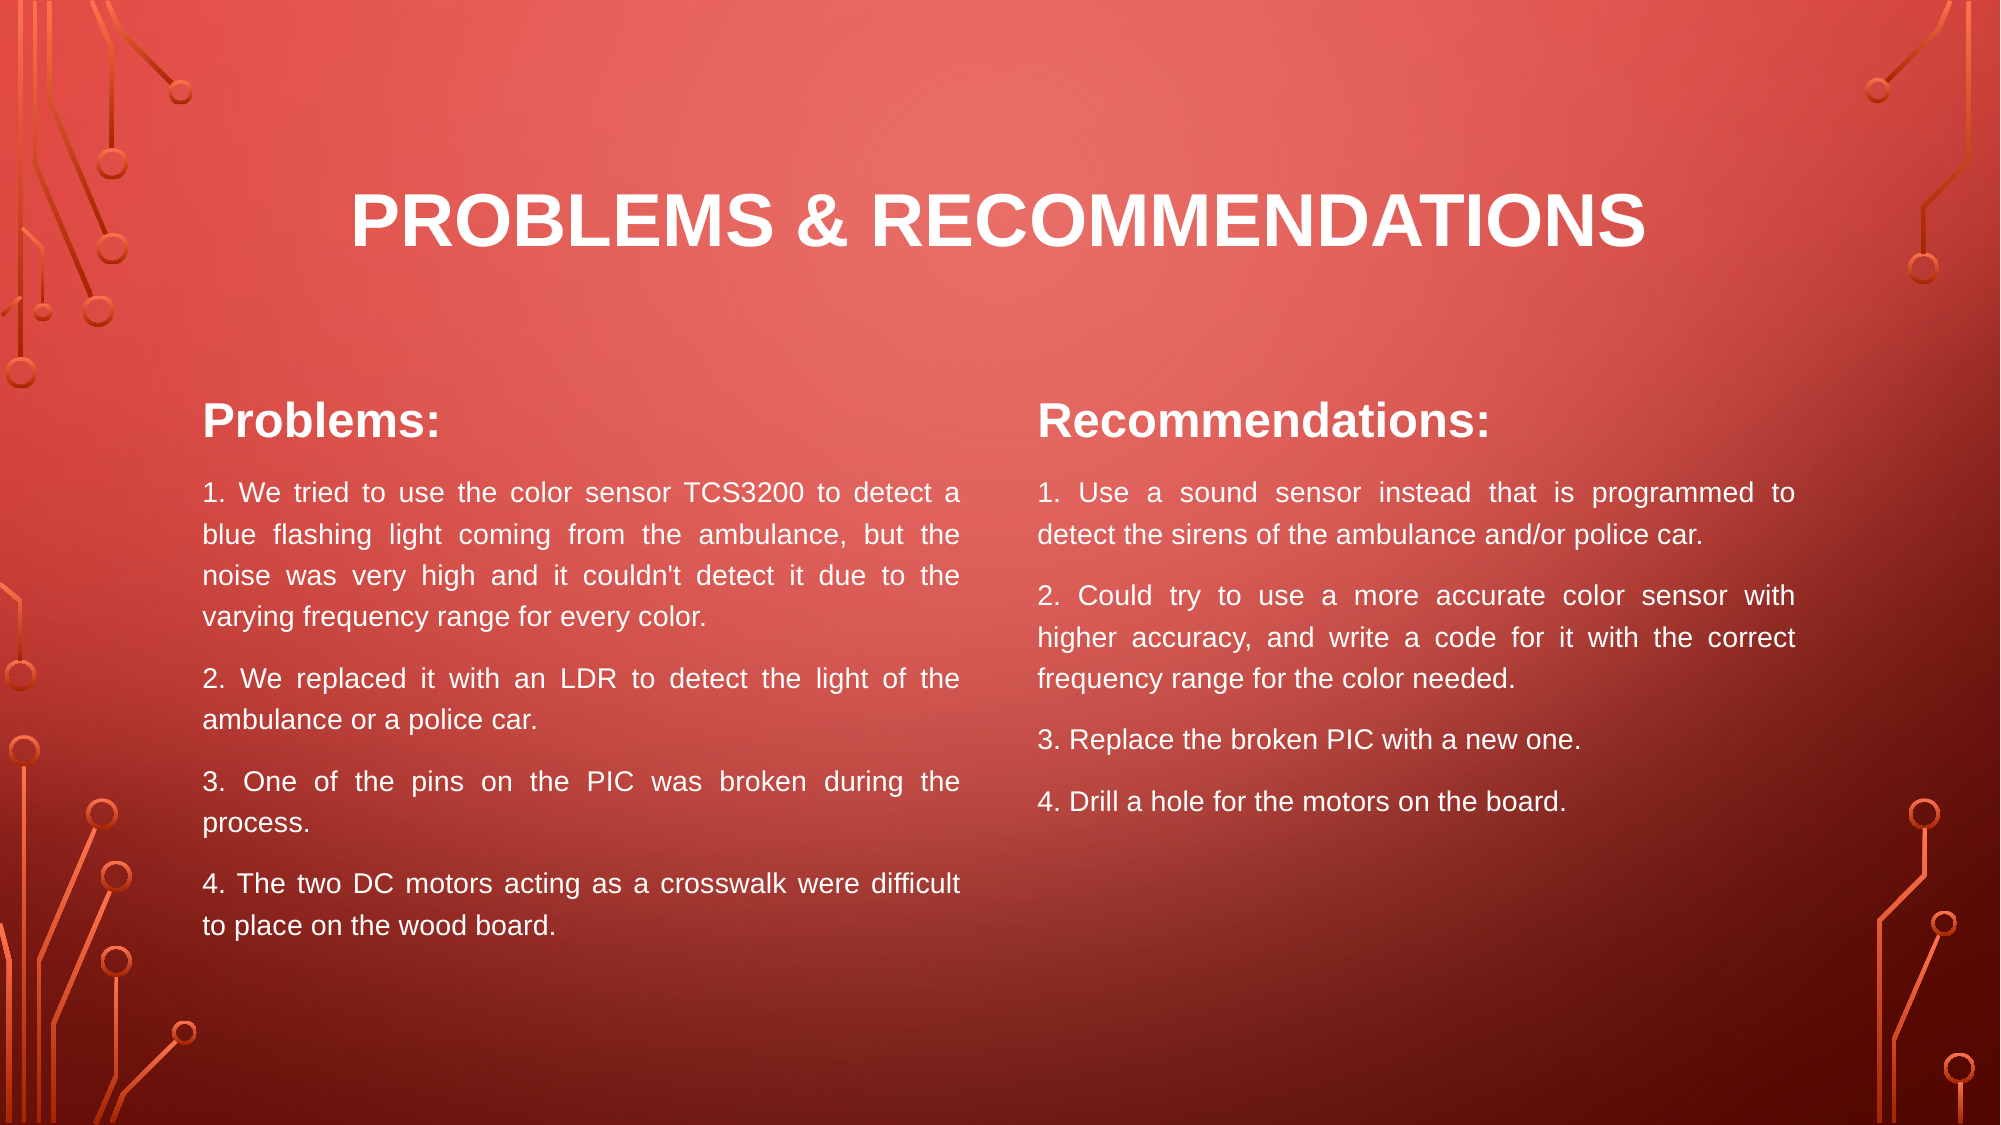

# Problems & Recommendations
Problems:
1. We tried to use the color sensor TCS3200 to detect a blue flashing light coming from the ambulance, but the noise was very high and it couldn't detect it due to the varying frequency range for every color.
2. We replaced it with an LDR to detect the light of the ambulance or a police car.
3. One of the pins on the PIC was broken during the process.
4. The two DC motors acting as a crosswalk were difficult to place on the wood board.
Recommendations:
1. Use a sound sensor instead that is programmed to detect the sirens of the ambulance and/or police car.
2. Could try to use a more accurate color sensor with higher accuracy, and write a code for it with the correct frequency range for the color needed.
3. Replace the broken PIC with a new one.
4. Drill a hole for the motors on the board.